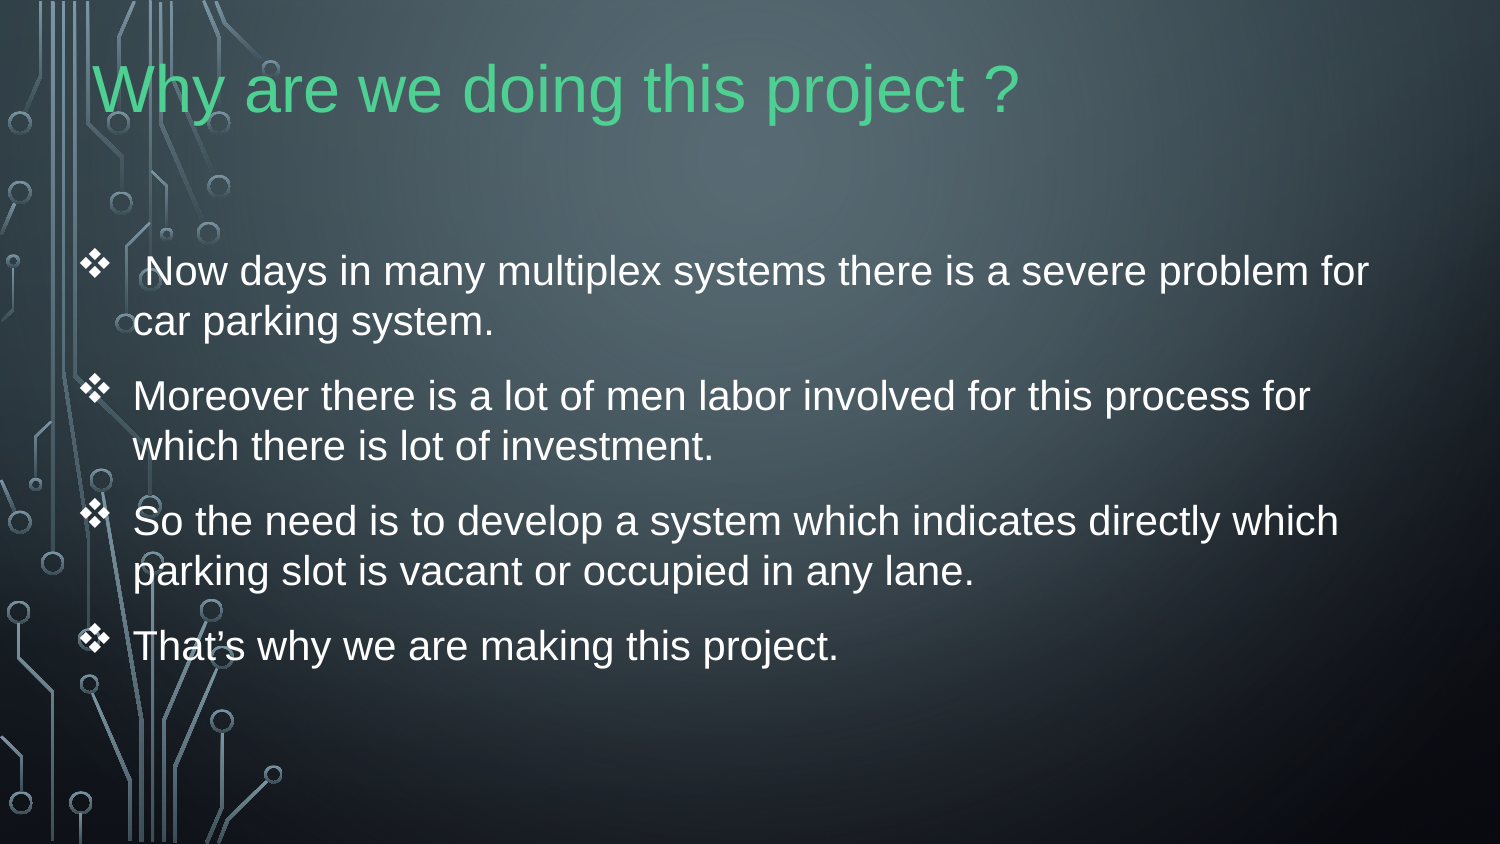

Why are we doing this project ?
 Now days in many multiplex systems there is a severe problem for car parking system.

Moreover there is a lot of men labor involved for this process for which there is lot of investment.

So the need is to develop a system which indicates directly which parking slot is vacant or occupied in any lane.

That’s why we are making this project.